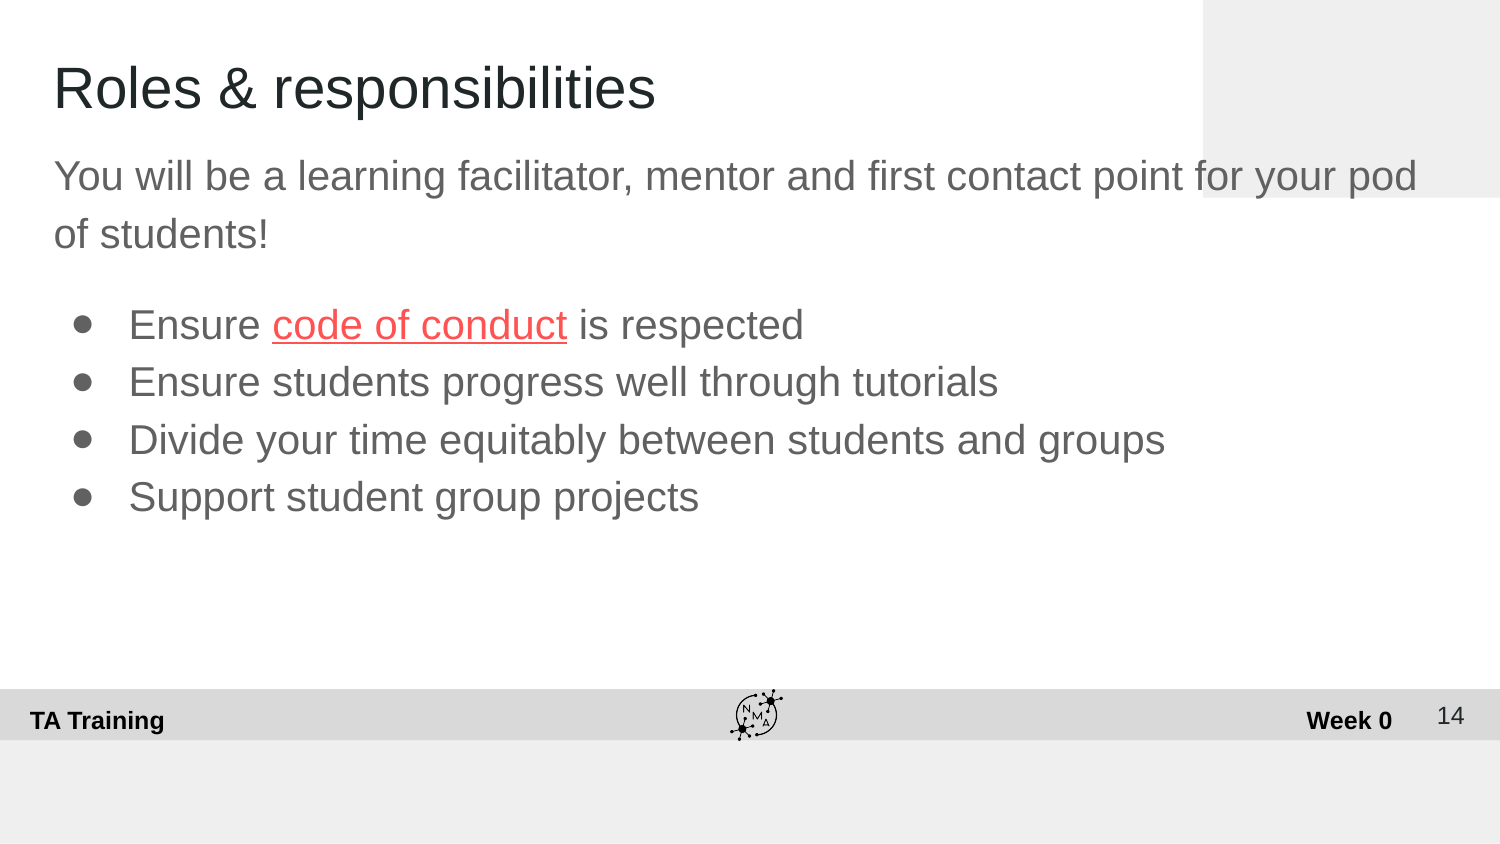

# Roles & responsibilities
You will be a learning facilitator, mentor and first contact point for your pod of students!
Ensure code of conduct is respected
Ensure students progress well through tutorials
Divide your time equitably between students and groups
Support student group projects
14